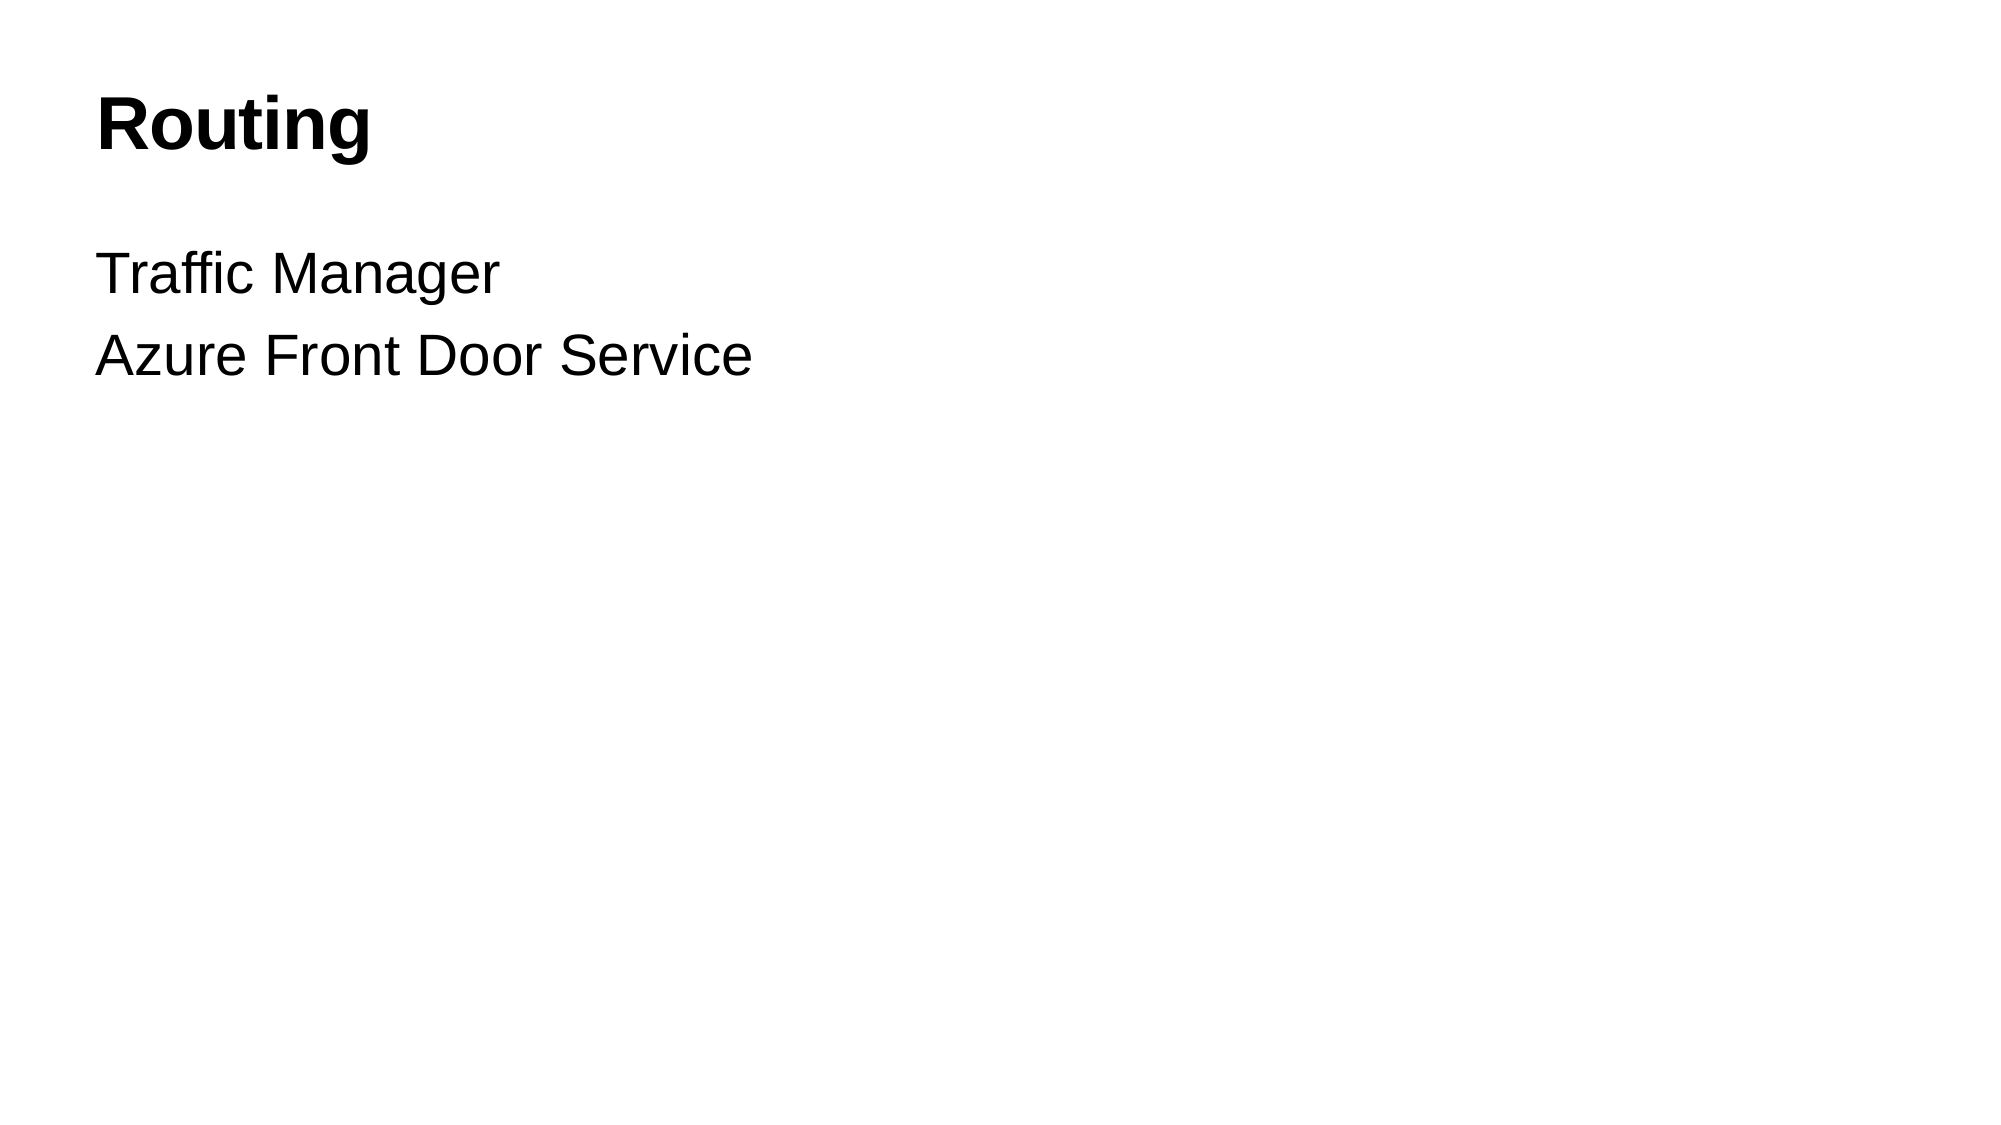

# Routing
Traffic Manager
Azure Front Door Service